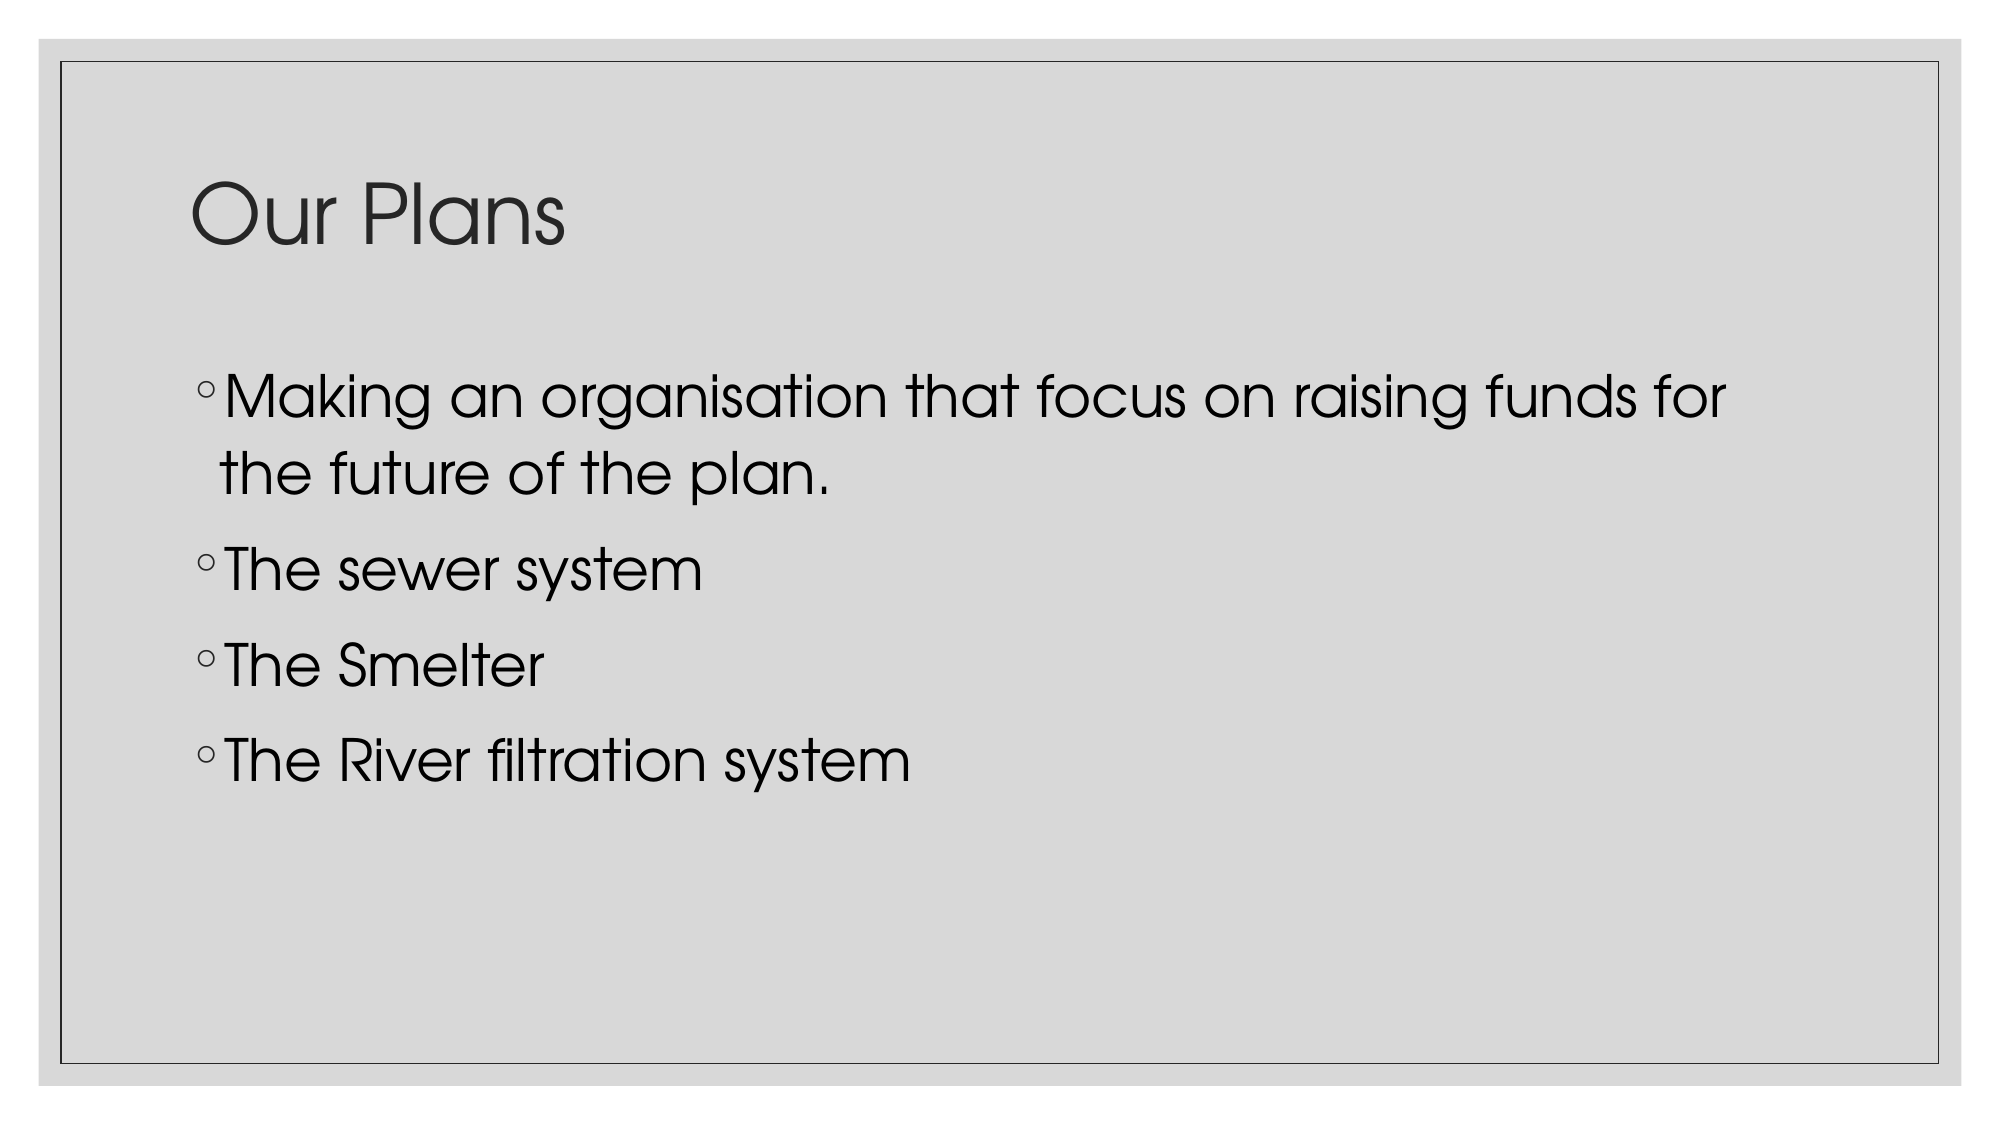

# Our Plans
Making an organisation that focus on raising funds for the future of the plan.
The sewer system
The Smelter
The River filtration system